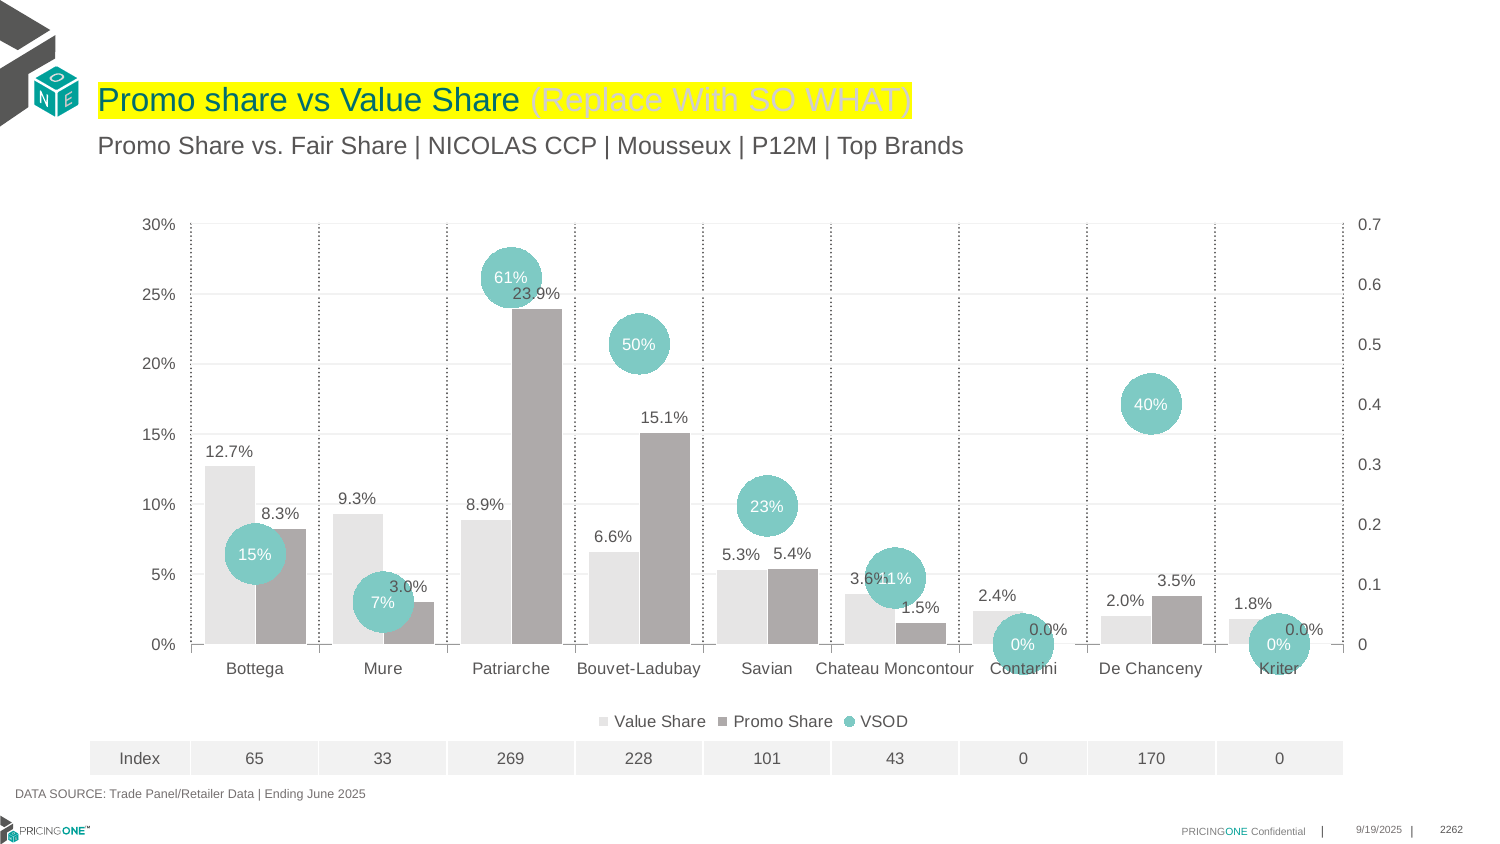

# Promo share vs Value Share (Replace With SO WHAT)
Promo Share vs. Fair Share | NICOLAS CCP | Mousseux | P12M | Top Brands

### Chart

| Category | Value Share | Promo Share | VSOD |
|---|---|---|---|
| Bottega | 0.12708249601327612 | 0.08266881574482525 | 0.15 |
| Mure | 0.09299762741310239 | 0.03043349168646081 | 0.07 |
| Patriarche | 0.0890519592208926 | 0.23937478791991856 | 0.61 |
| Bouvet-Ladubay | 0.06628117531645296 | 0.1513403461146929 | 0.5 |
| Savian | 0.05341993923757417 | 0.05412283678316932 | 0.23 |
| Chateau Moncontour | 0.03588699744590372 | 0.015481845945028843 | 0.11 |
| Contarini | 0.02364807924180939 | 0.0 | 0.0 |
| De Chanceny | 0.02039819700682389 | 0.03475992534781133 | 0.4 |
| Kriter | 0.01846209695193891 | 0.0 | 0.0 |
| Index | 65 | 33 | 269 | 228 | 101 | 43 | 0 | 170 | 0 |
| --- | --- | --- | --- | --- | --- | --- | --- | --- | --- |
DATA SOURCE: Trade Panel/Retailer Data | Ending June 2025

9/19/2025
2262